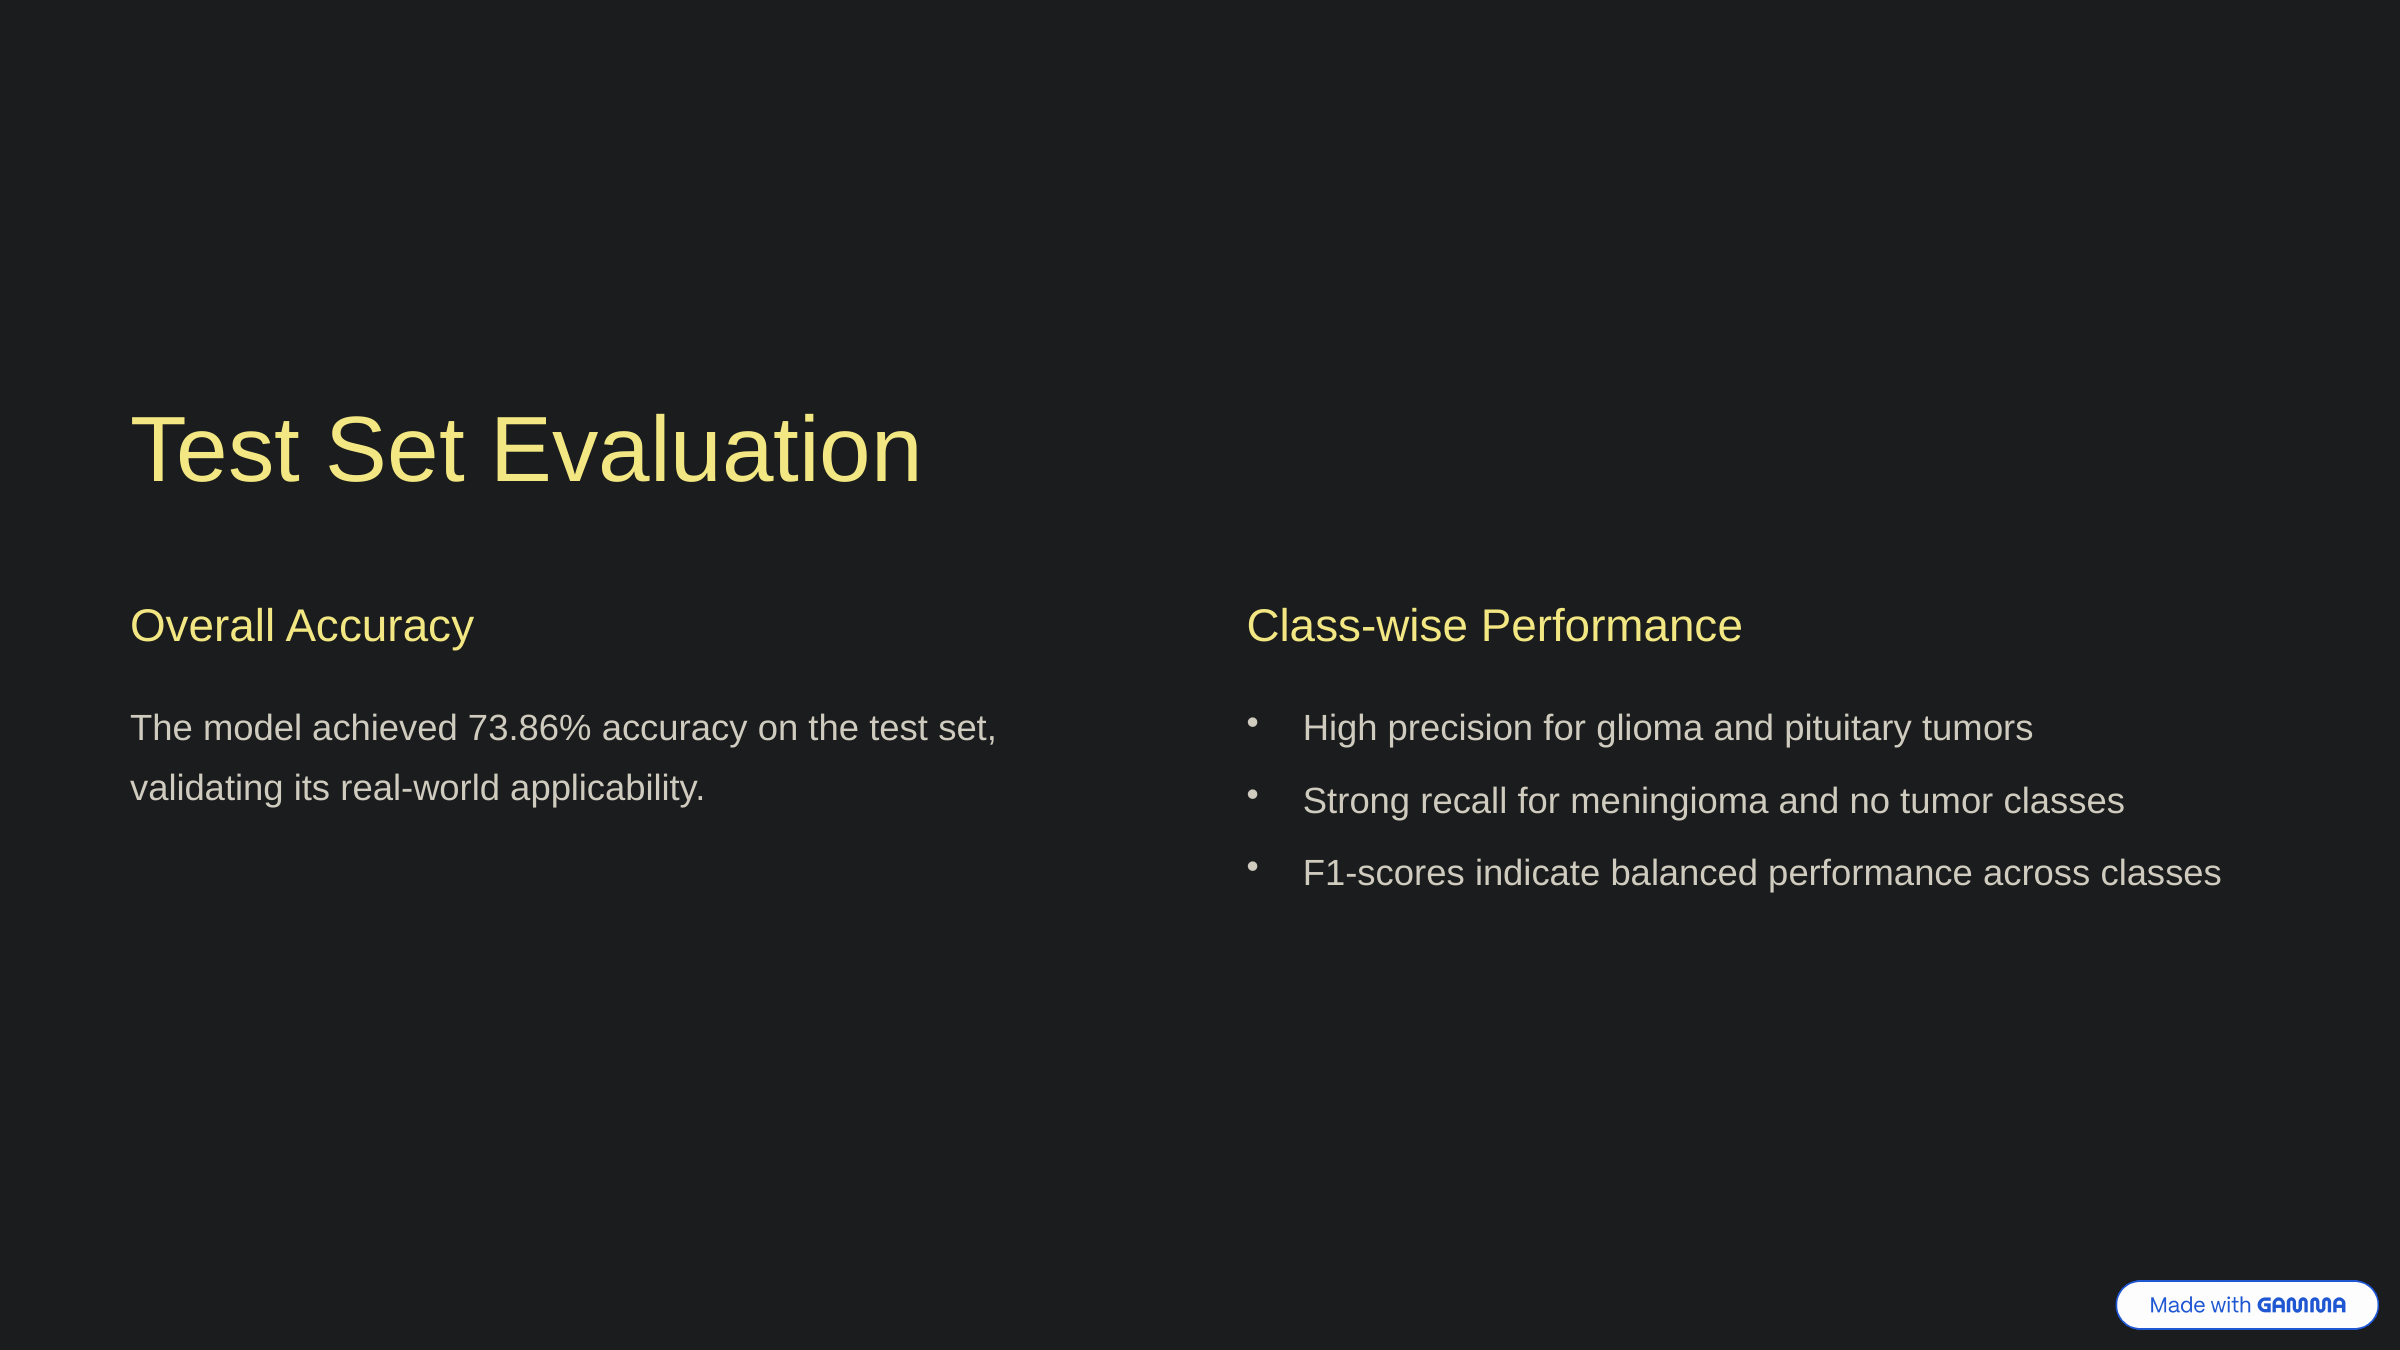

Test Set Evaluation
Overall Accuracy
Class-wise Performance
The model achieved 73.86% accuracy on the test set, validating its real-world applicability.
High precision for glioma and pituitary tumors
Strong recall for meningioma and no tumor classes
F1-scores indicate balanced performance across classes